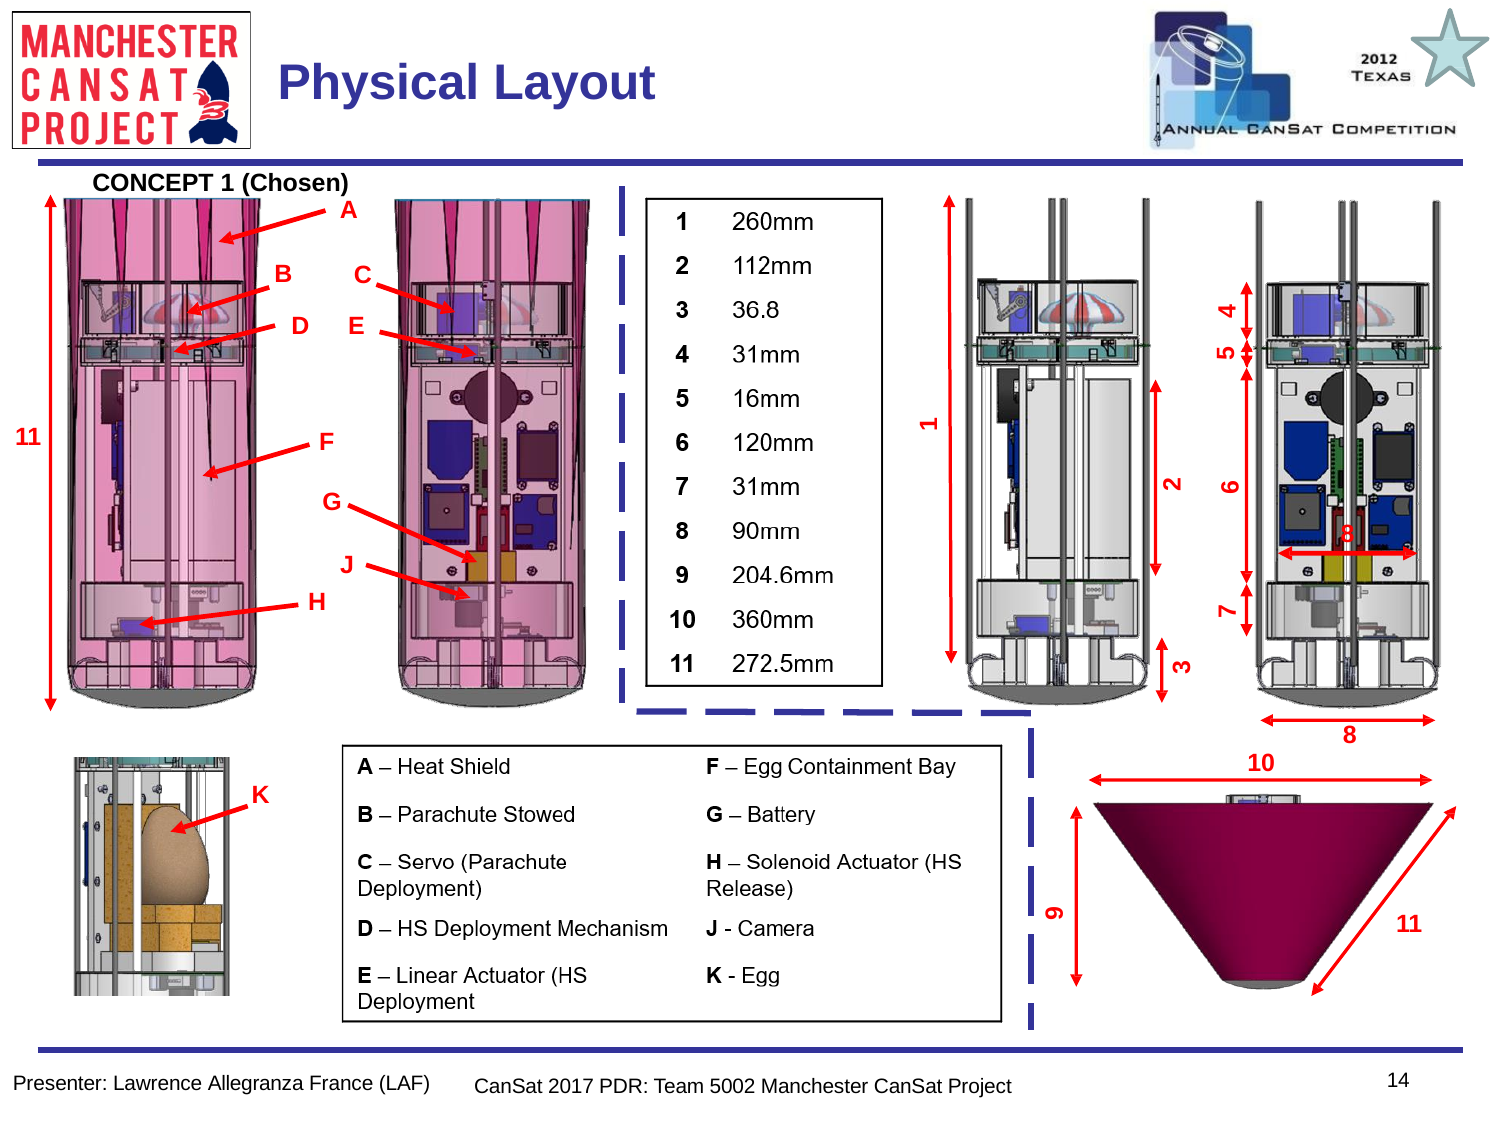

Team Logo
Here
(If You Want)

# Physical Layout

CONCEPT 1 (Chosen)
A

B
C
D	E

4

5

1
11
F

2
6
G

8
J
H

7

3

8
10

K

9
11
14
Presenter: Lawrence Allegranza France (LAF)
CanSat 2017 PDR: Team 5002 Manchester CanSat Project